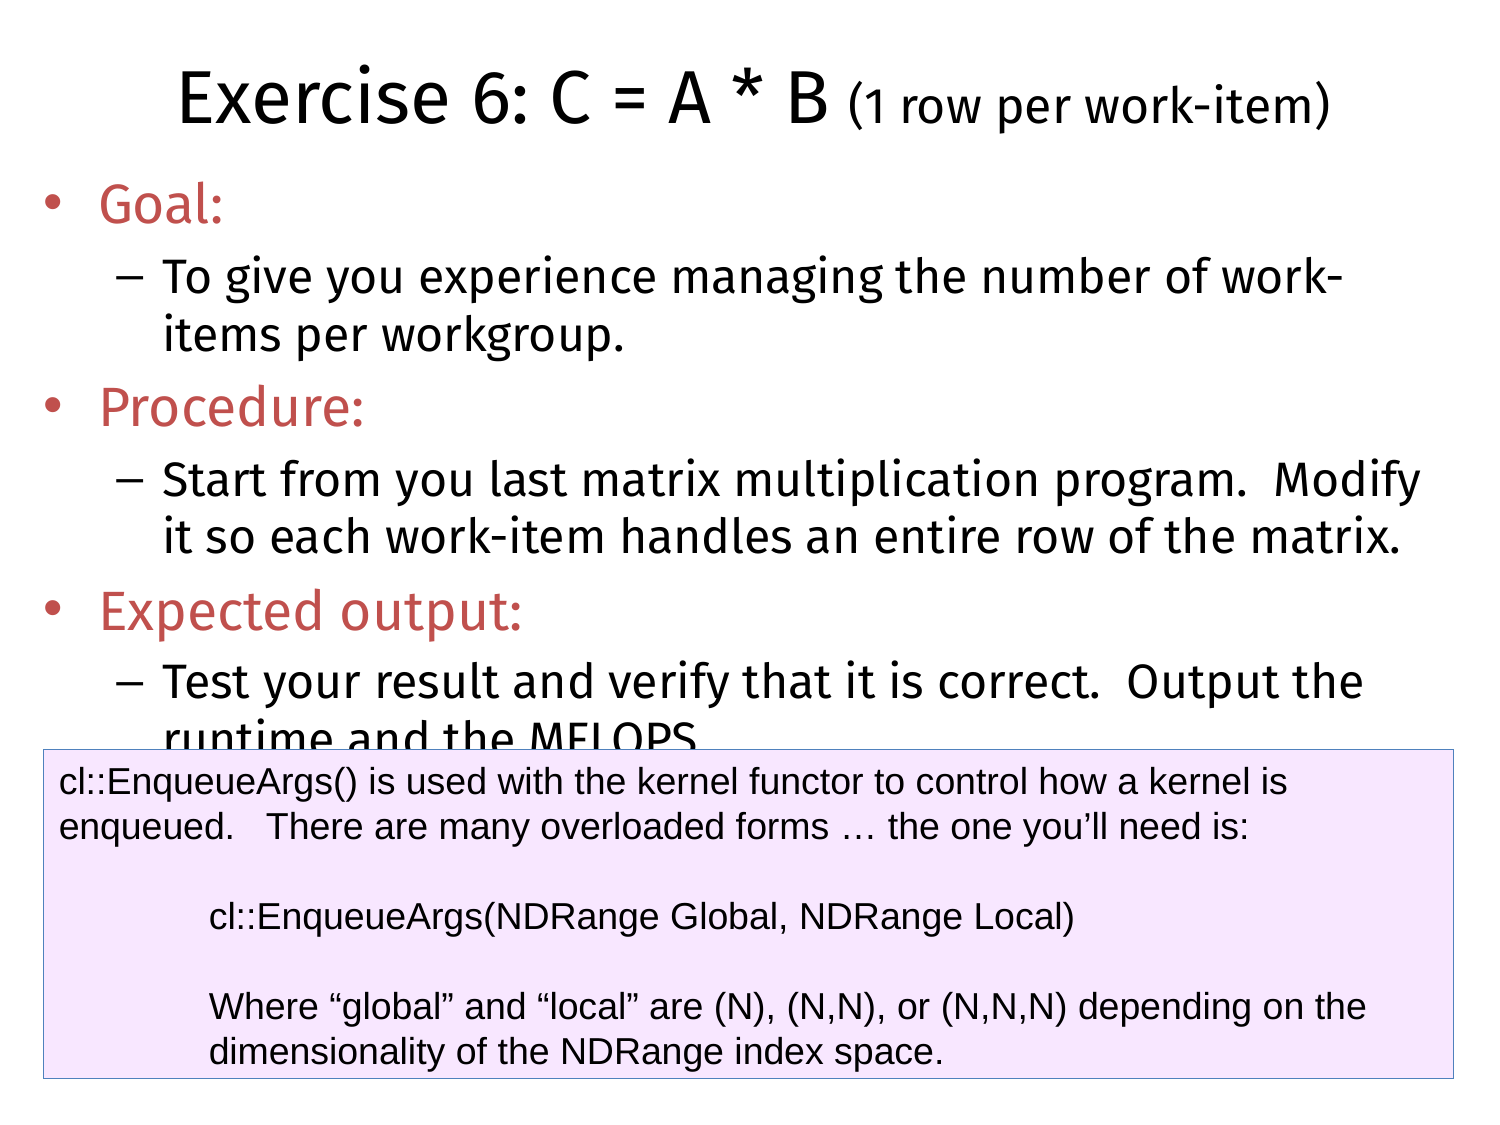

# Exercise 6: C = A * B (1 row per work-item)
Goal:
To give you experience managing the number of work-items per workgroup.
Procedure:
Start from you last matrix multiplication program.  Modify it so each work-item handles an entire row of the matrix.
Expected output:
Test your result and verify that it is correct.  Output the runtime and the MFLOPS.
cl::EnqueueArgs() is used with the kernel functor to control how a kernel is enqueued.   There are many overloaded forms … the one you’ll need is:

cl::EnqueueArgs(NDRange Global, NDRange Local)

Where “global” and “local” are (N), (N,N), or (N,N,N) depending on the dimensionality of the NDRange index space.